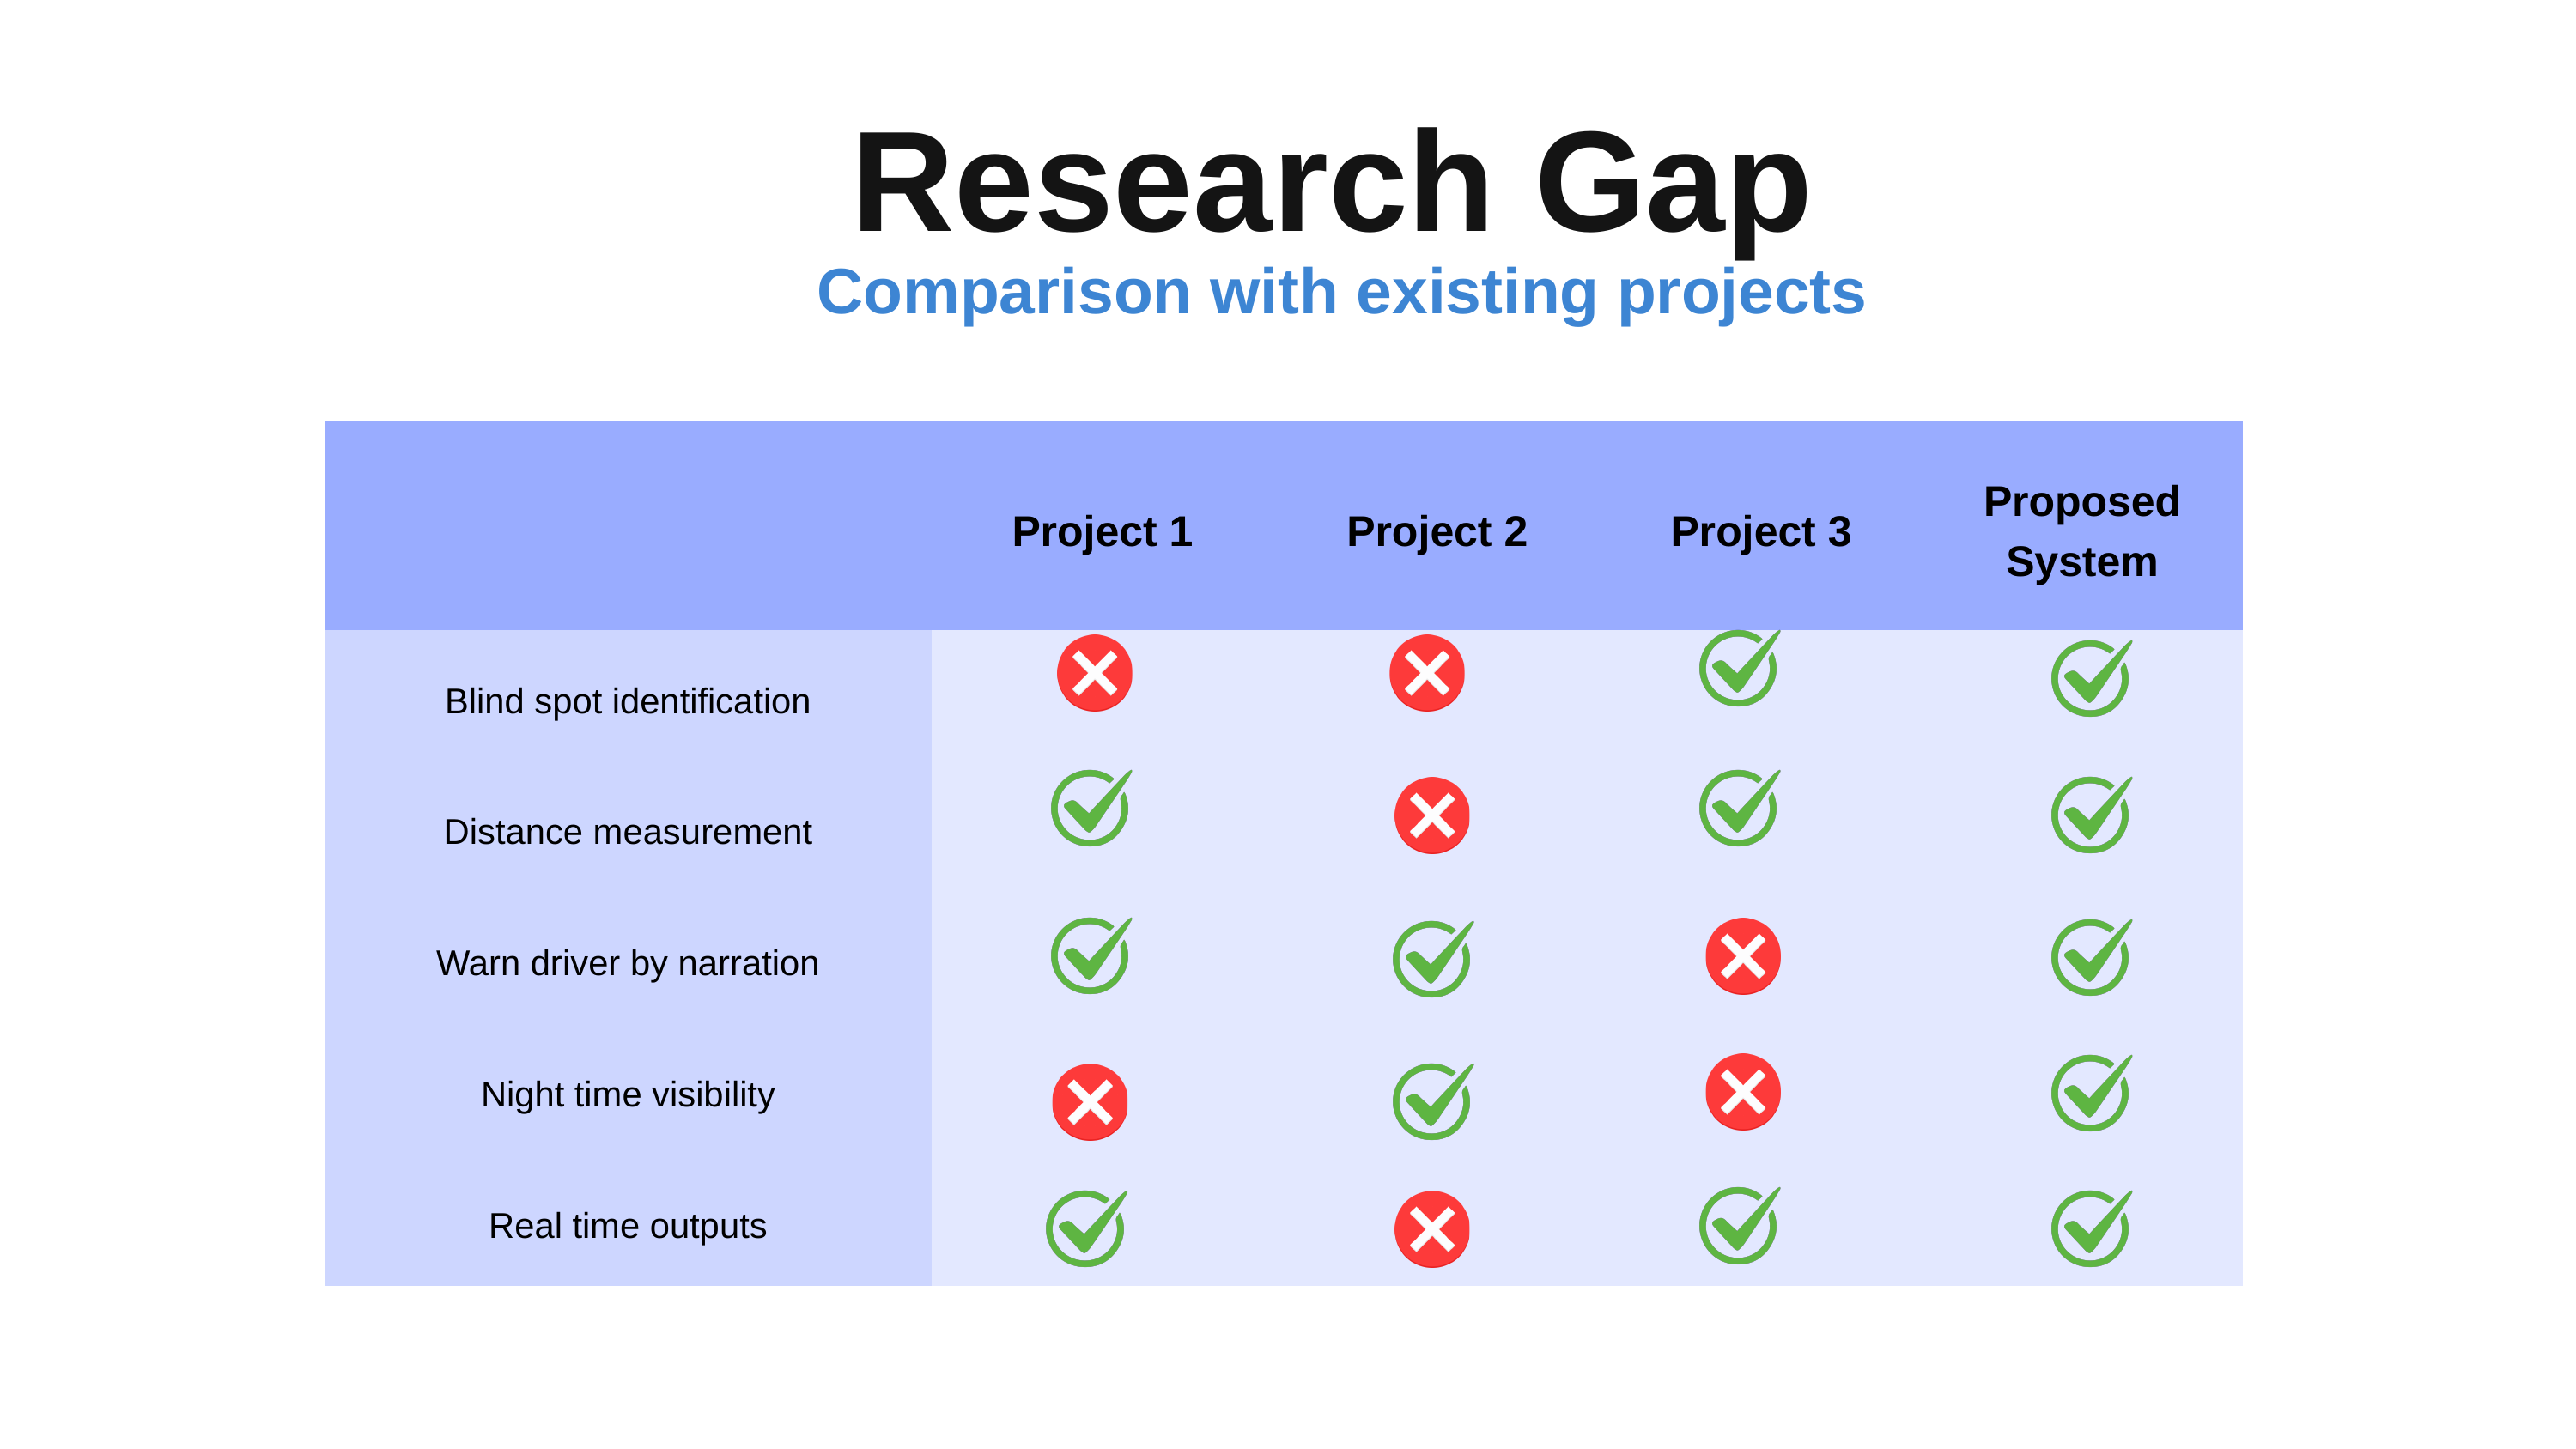

Research Gap
Comparison with existing projects
|  | Project 1 | Project 2 | Project 3 | Proposed System |
| --- | --- | --- | --- | --- |
| Blind spot identification |  |  |  |  |
| Distance measurement |  |  |  |  |
| Warn driver by narration |  |  |  |  |
| Night time visibility |  |  |  |  |
| Real time outputs |  |  |  |  |